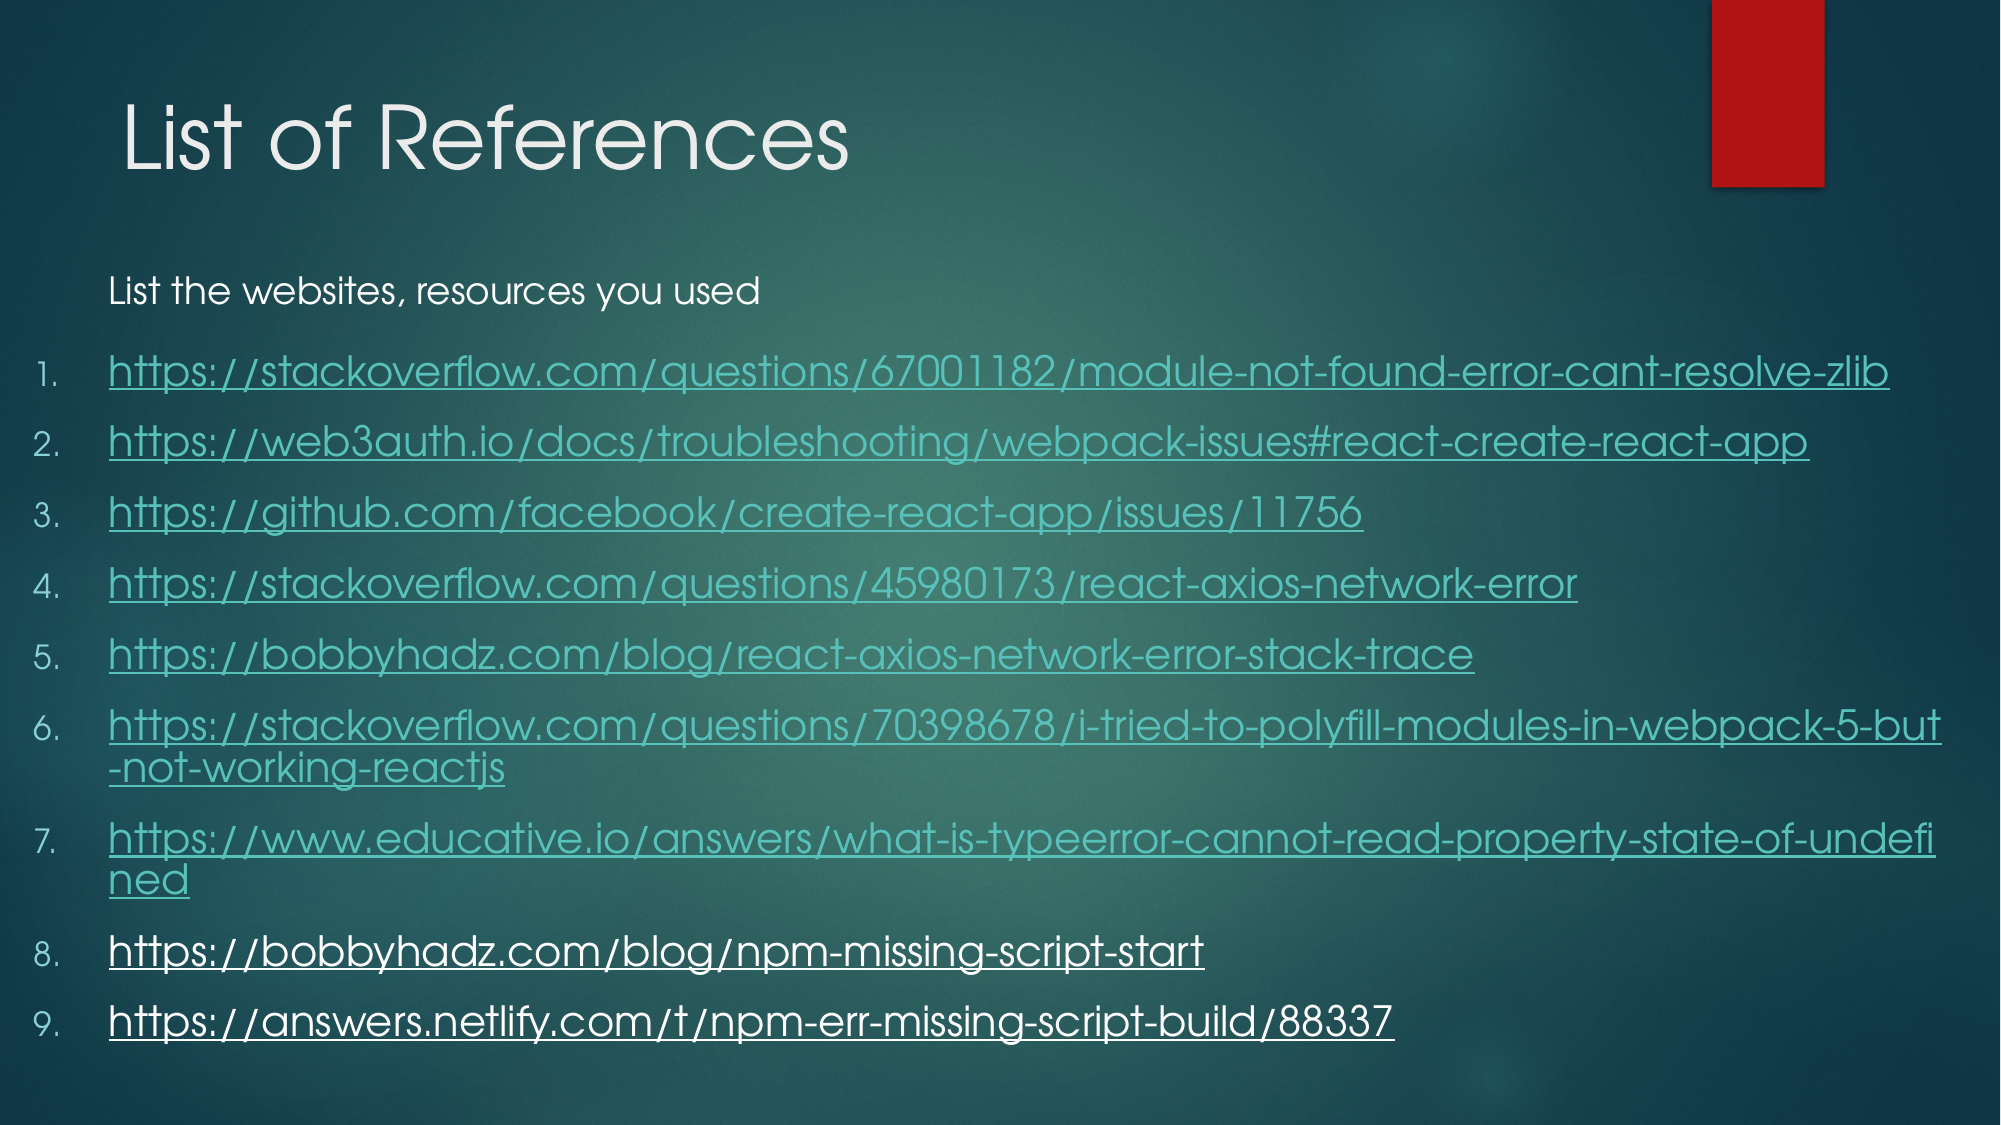

# List of References
List the websites, resources you used
https://stackoverflow.com/questions/67001182/module-not-found-error-cant-resolve-zlib
https://web3auth.io/docs/troubleshooting/webpack-issues#react-create-react-app
https://github.com/facebook/create-react-app/issues/11756
https://stackoverflow.com/questions/45980173/react-axios-network-error
https://bobbyhadz.com/blog/react-axios-network-error-stack-trace
https://stackoverflow.com/questions/70398678/i-tried-to-polyfill-modules-in-webpack-5-but-not-working-reactjs
https://www.educative.io/answers/what-is-typeerror-cannot-read-property-state-of-undefined
https://bobbyhadz.com/blog/npm-missing-script-start
https://answers.netlify.com/t/npm-err-missing-script-build/88337